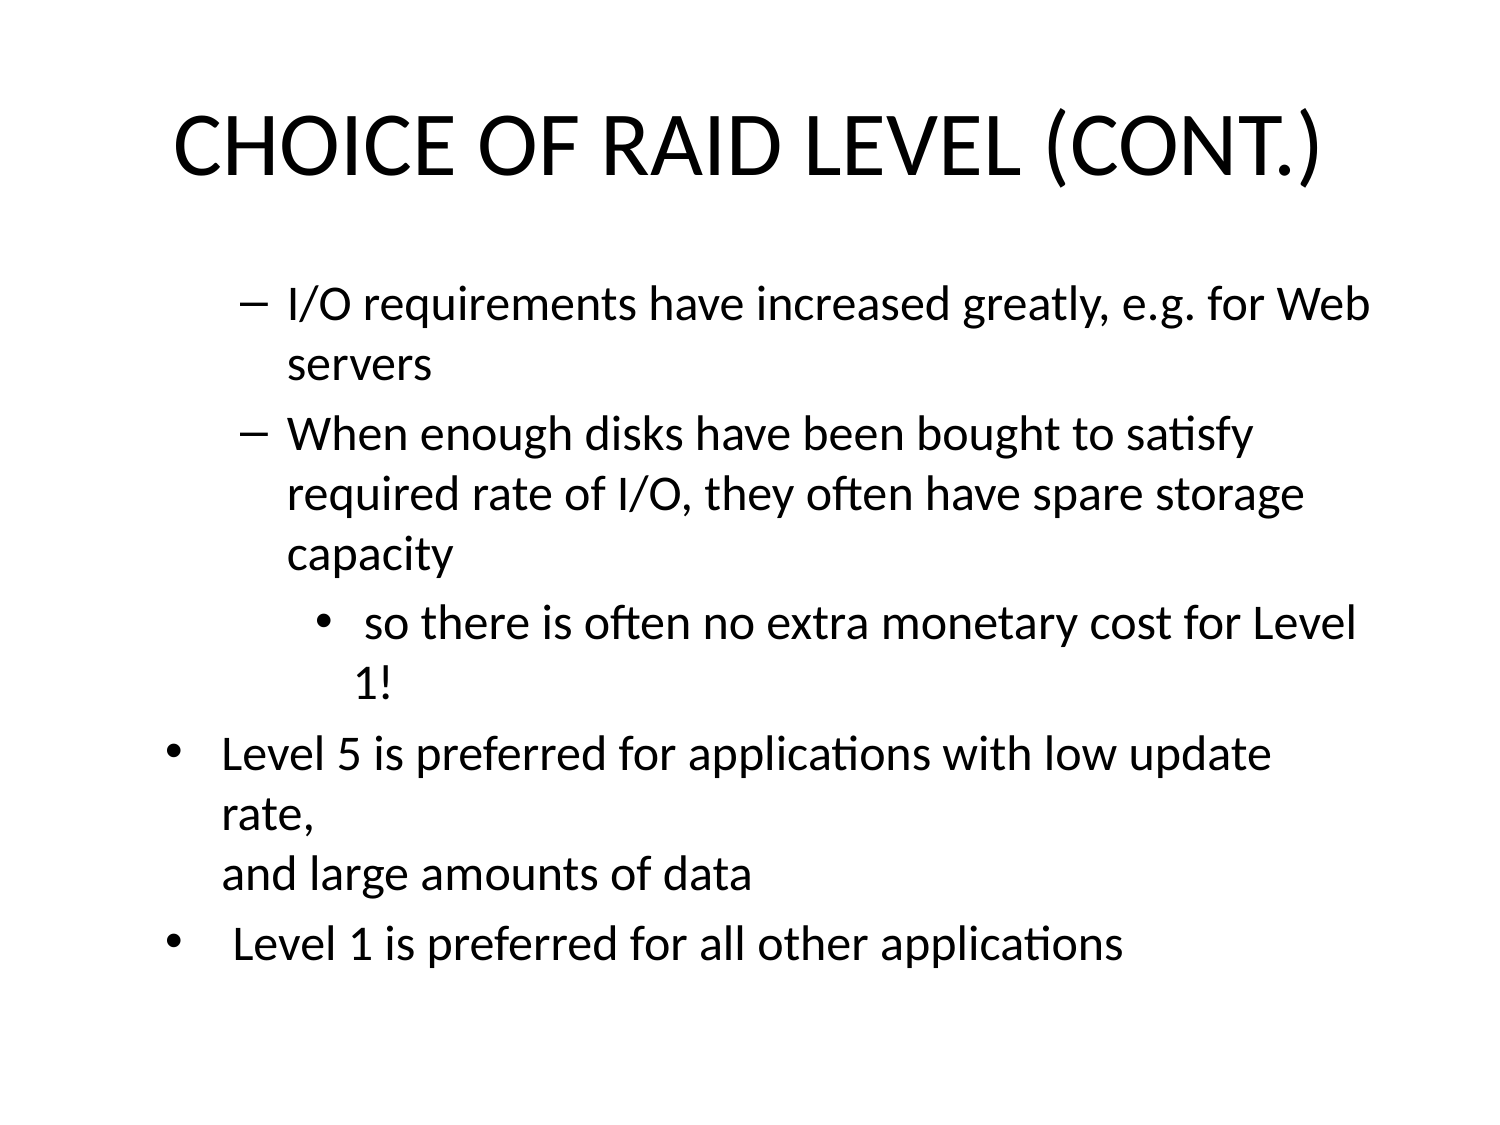

# Choice of RAID Level (Cont.)
I/O requirements have increased greatly, e.g. for Web servers
When enough disks have been bought to satisfy required rate of I/O, they often have spare storage capacity
 so there is often no extra monetary cost for Level 1!
Level 5 is preferred for applications with low update rate,
and large amounts of data
 Level 1 is preferred for all other applications